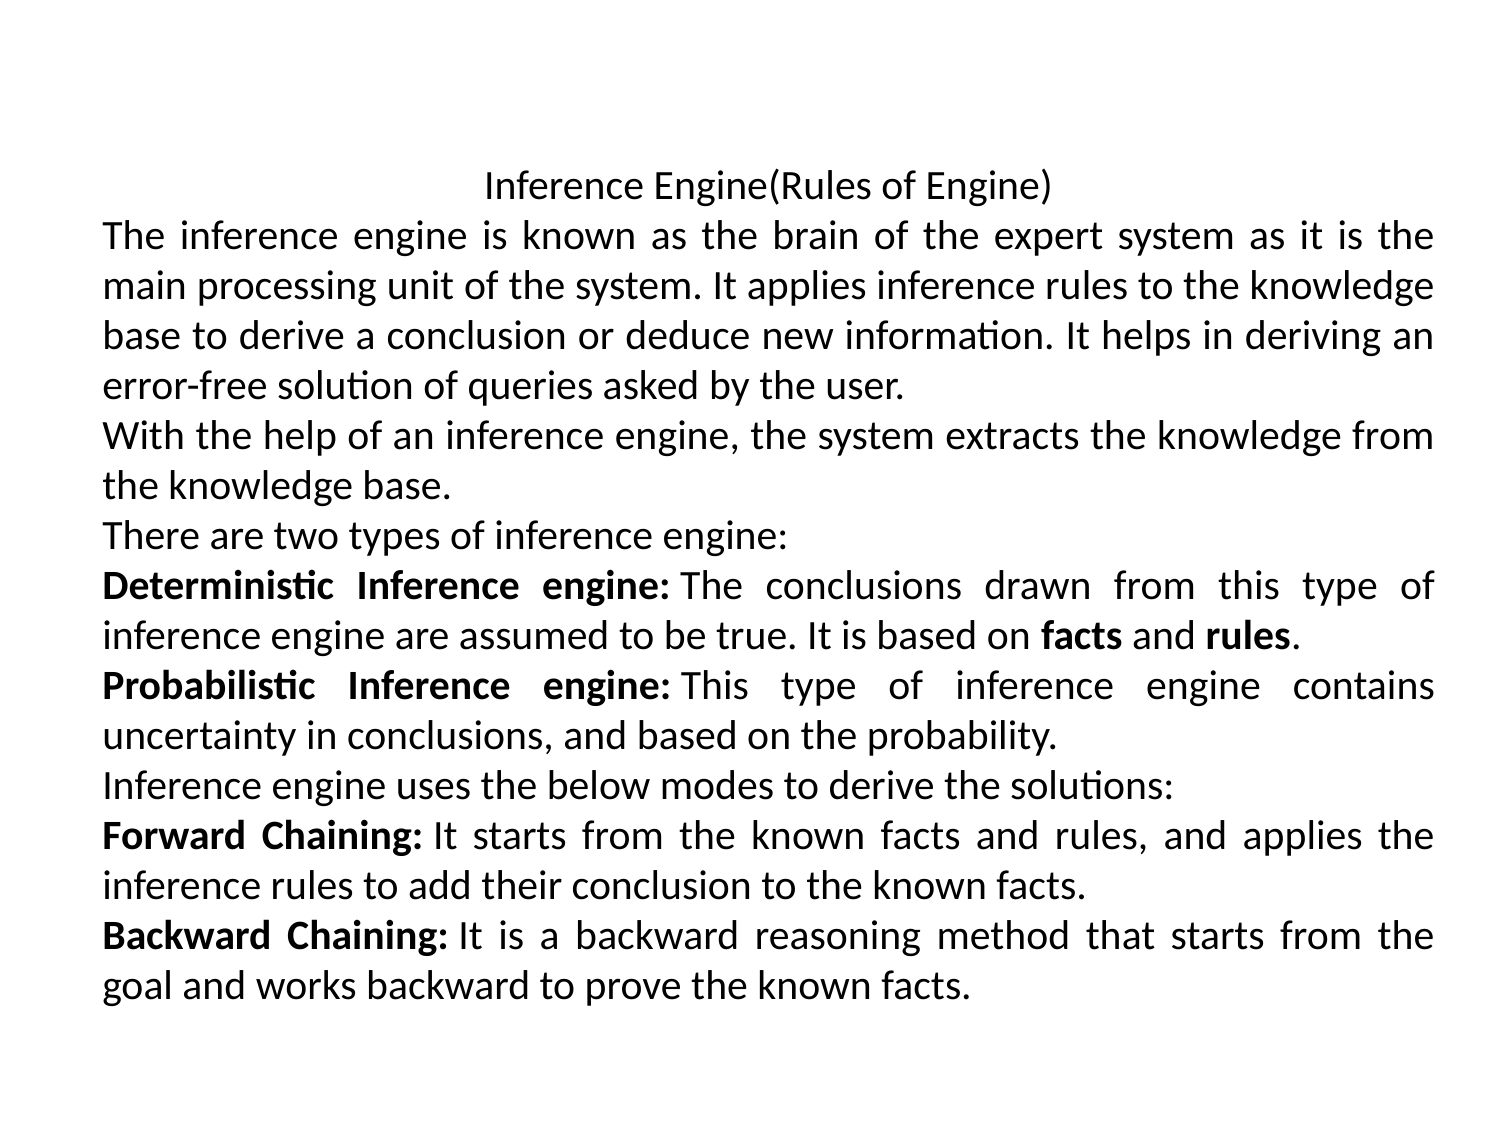

Inference Engine(Rules of Engine)
The inference engine is known as the brain of the expert system as it is the main processing unit of the system. It applies inference rules to the knowledge base to derive a conclusion or deduce new information. It helps in deriving an error-free solution of queries asked by the user.
With the help of an inference engine, the system extracts the knowledge from the knowledge base.
There are two types of inference engine:
Deterministic Inference engine: The conclusions drawn from this type of inference engine are assumed to be true. It is based on facts and rules.
Probabilistic Inference engine: This type of inference engine contains uncertainty in conclusions, and based on the probability.
Inference engine uses the below modes to derive the solutions:
Forward Chaining: It starts from the known facts and rules, and applies the inference rules to add their conclusion to the known facts.
Backward Chaining: It is a backward reasoning method that starts from the goal and works backward to prove the known facts.